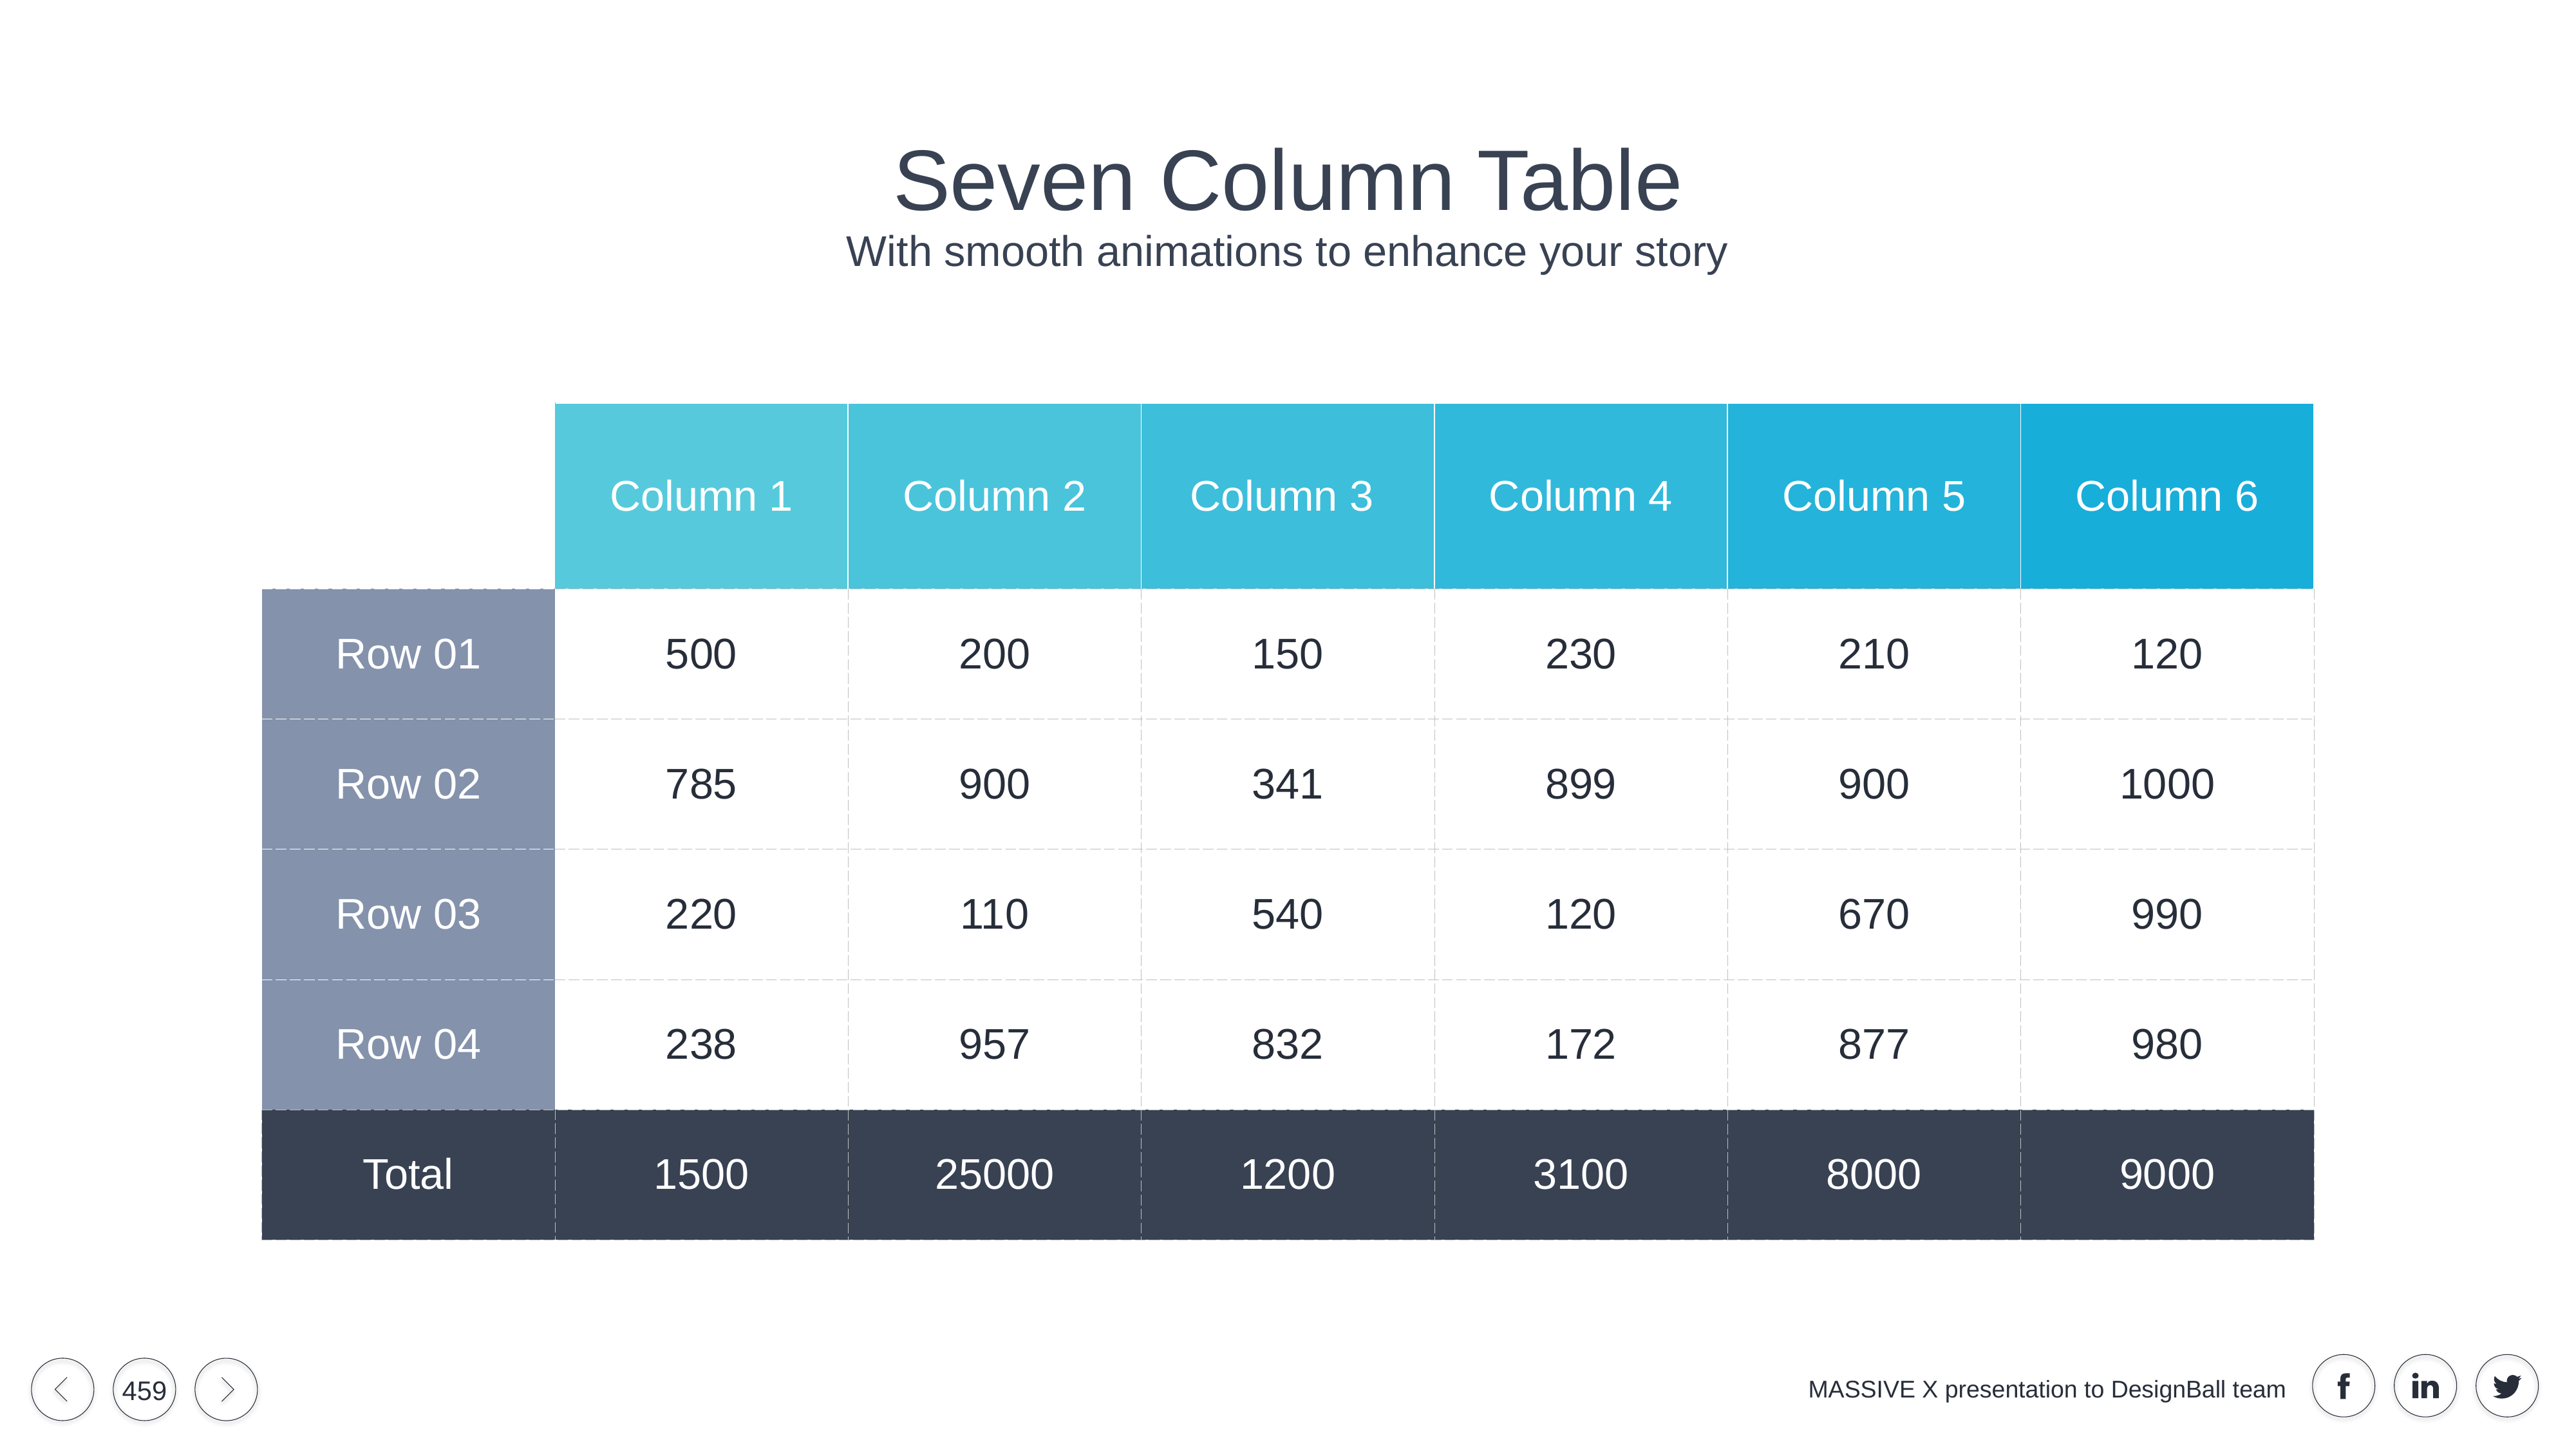

Seven Column Table
With smooth animations to enhance your story

|  | Column 1 | Column 2 | Column 3 | Column 4 | Column 5 | Column 6 |
| --- | --- | --- | --- | --- | --- | --- |
| Row 01 | 500 | 200 | 150 | 230 | 210 | 120 |
| Row 02 | 785 | 900 | 341 | 899 | 900 | 1000 |
| Row 03 | 220 | 110 | 540 | 120 | 670 | 990 |
| Row 04 | 238 | 957 | 832 | 172 | 877 | 980 |
| Total | 1500 | 25000 | 1200 | 3100 | 8000 | 9000 |